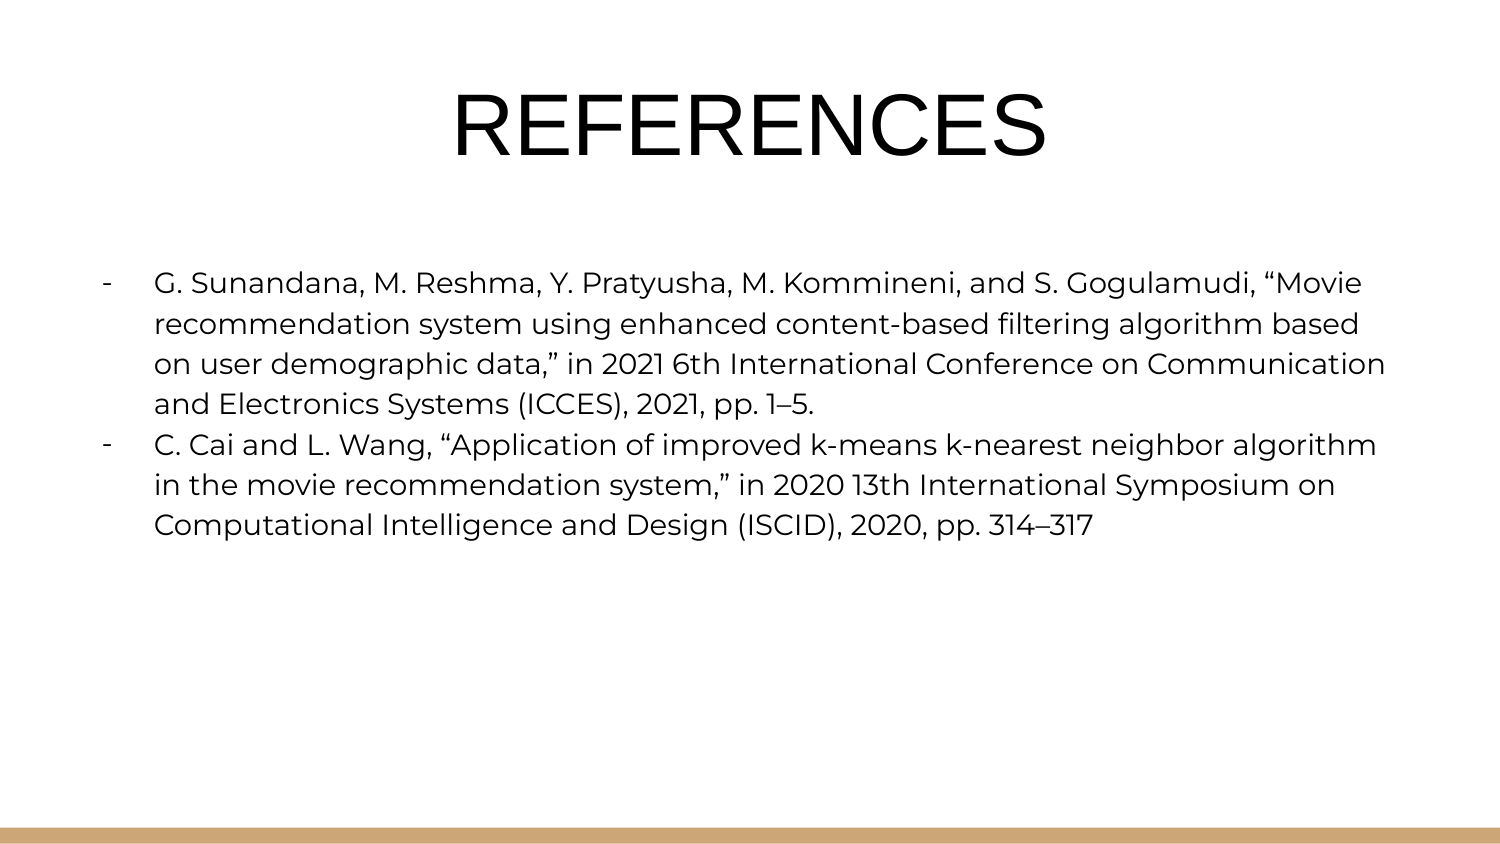

# REFERENCES
G. Sunandana, M. Reshma, Y. Pratyusha, M. Kommineni, and S. Gogulamudi, “Movie     recommendation system using enhanced content-based filtering algorithm based on user demographic data,” in 2021 6th International Conference on Communication and Electronics Systems (ICCES), 2021, pp. 1–5.
C. Cai and L. Wang, “Application of improved k-means k-nearest neighbor algorithm in the movie recommendation system,” in 2020 13th International Symposium on Computational Intelligence and Design (ISCID), 2020, pp. 314–317